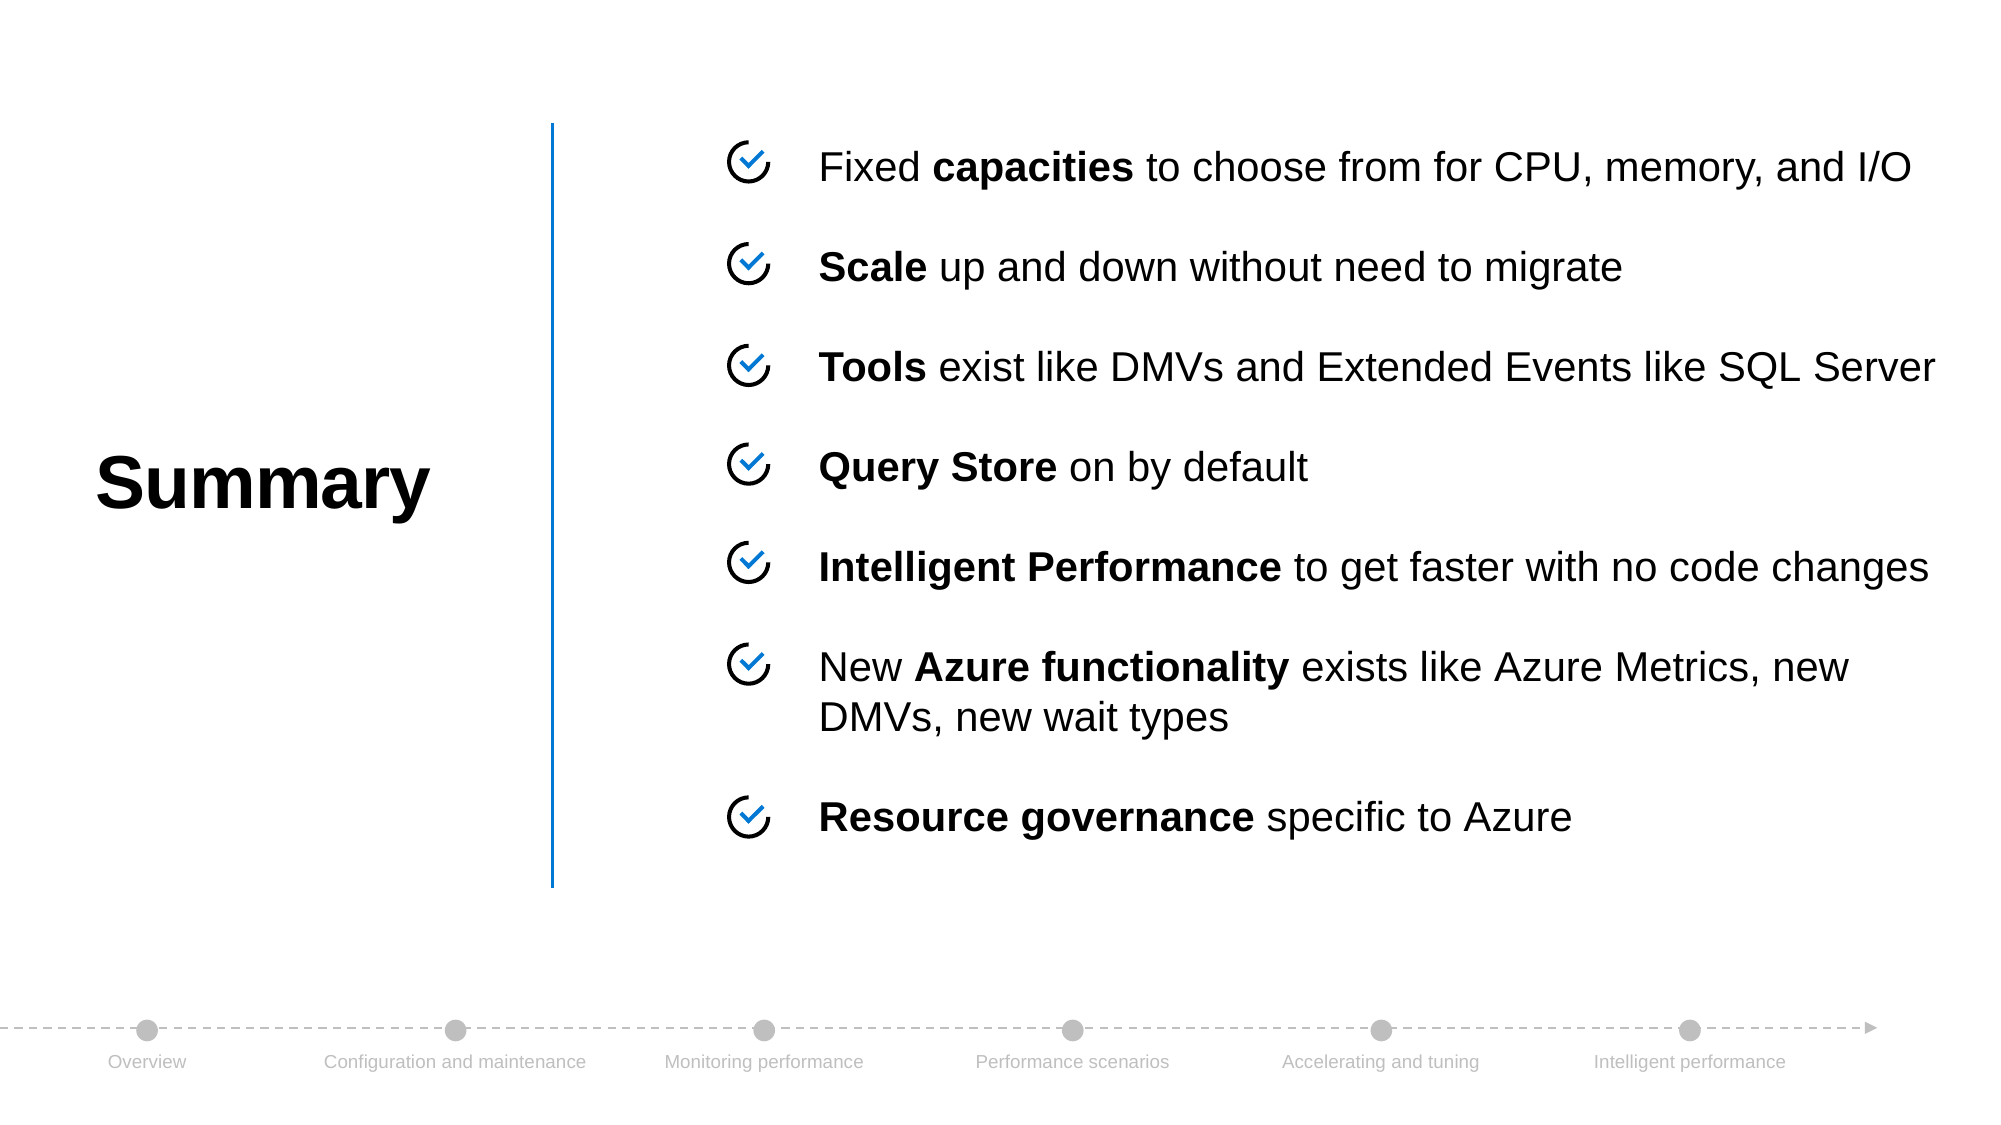

Fixed capacities to choose from for CPU, memory, and I/O
Scale up and down without need to migrate
Tools exist like DMVs and Extended Events like SQL Server
Query Store on by default
Intelligent Performance to get faster with no code changes
New Azure functionality exists like Azure Metrics, new DMVs, new wait types
Resource governance specific to Azure

# Summary

Configuration and maintenance
Monitoring performance
Performance scenarios
Accelerating and tuning
Intelligent performance
Overview